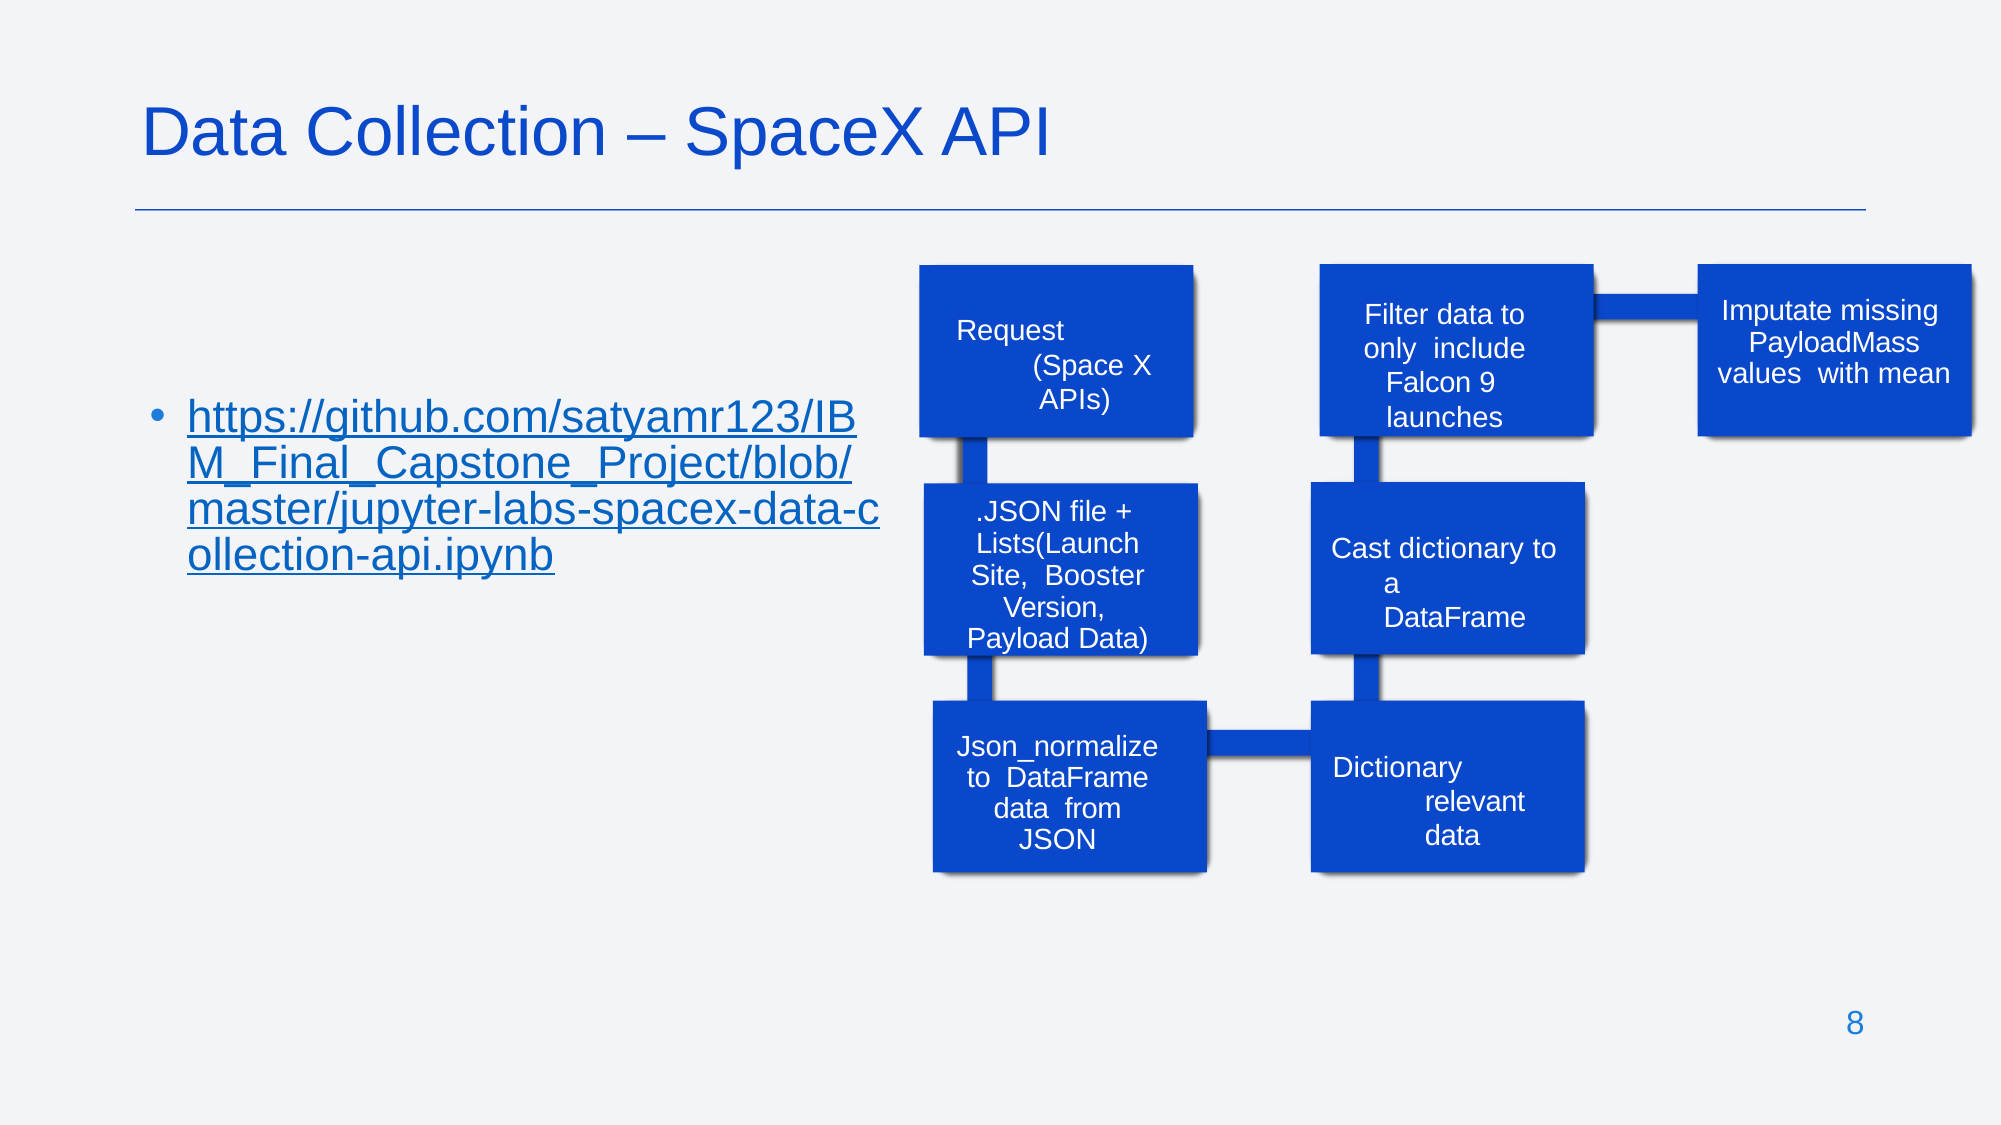

Data Collection – SpaceX API

Imputate missing  PayloadMass values  with mean
Filter data to only  include Falcon 9  launches

https://github.com/satyamr123/IBM_Final_Capstone_Project/blob/master/jupyter-labs-spacex-data-collection-api.ipynb

Request (Space X  APIs)

.JSON file +  Lists(Launch Site,  Booster Version,  Payload Data)
Cast dictionary to a  DataFrame

Json_normalize to  DataFrame data  from JSON
Dictionary relevant  data
8